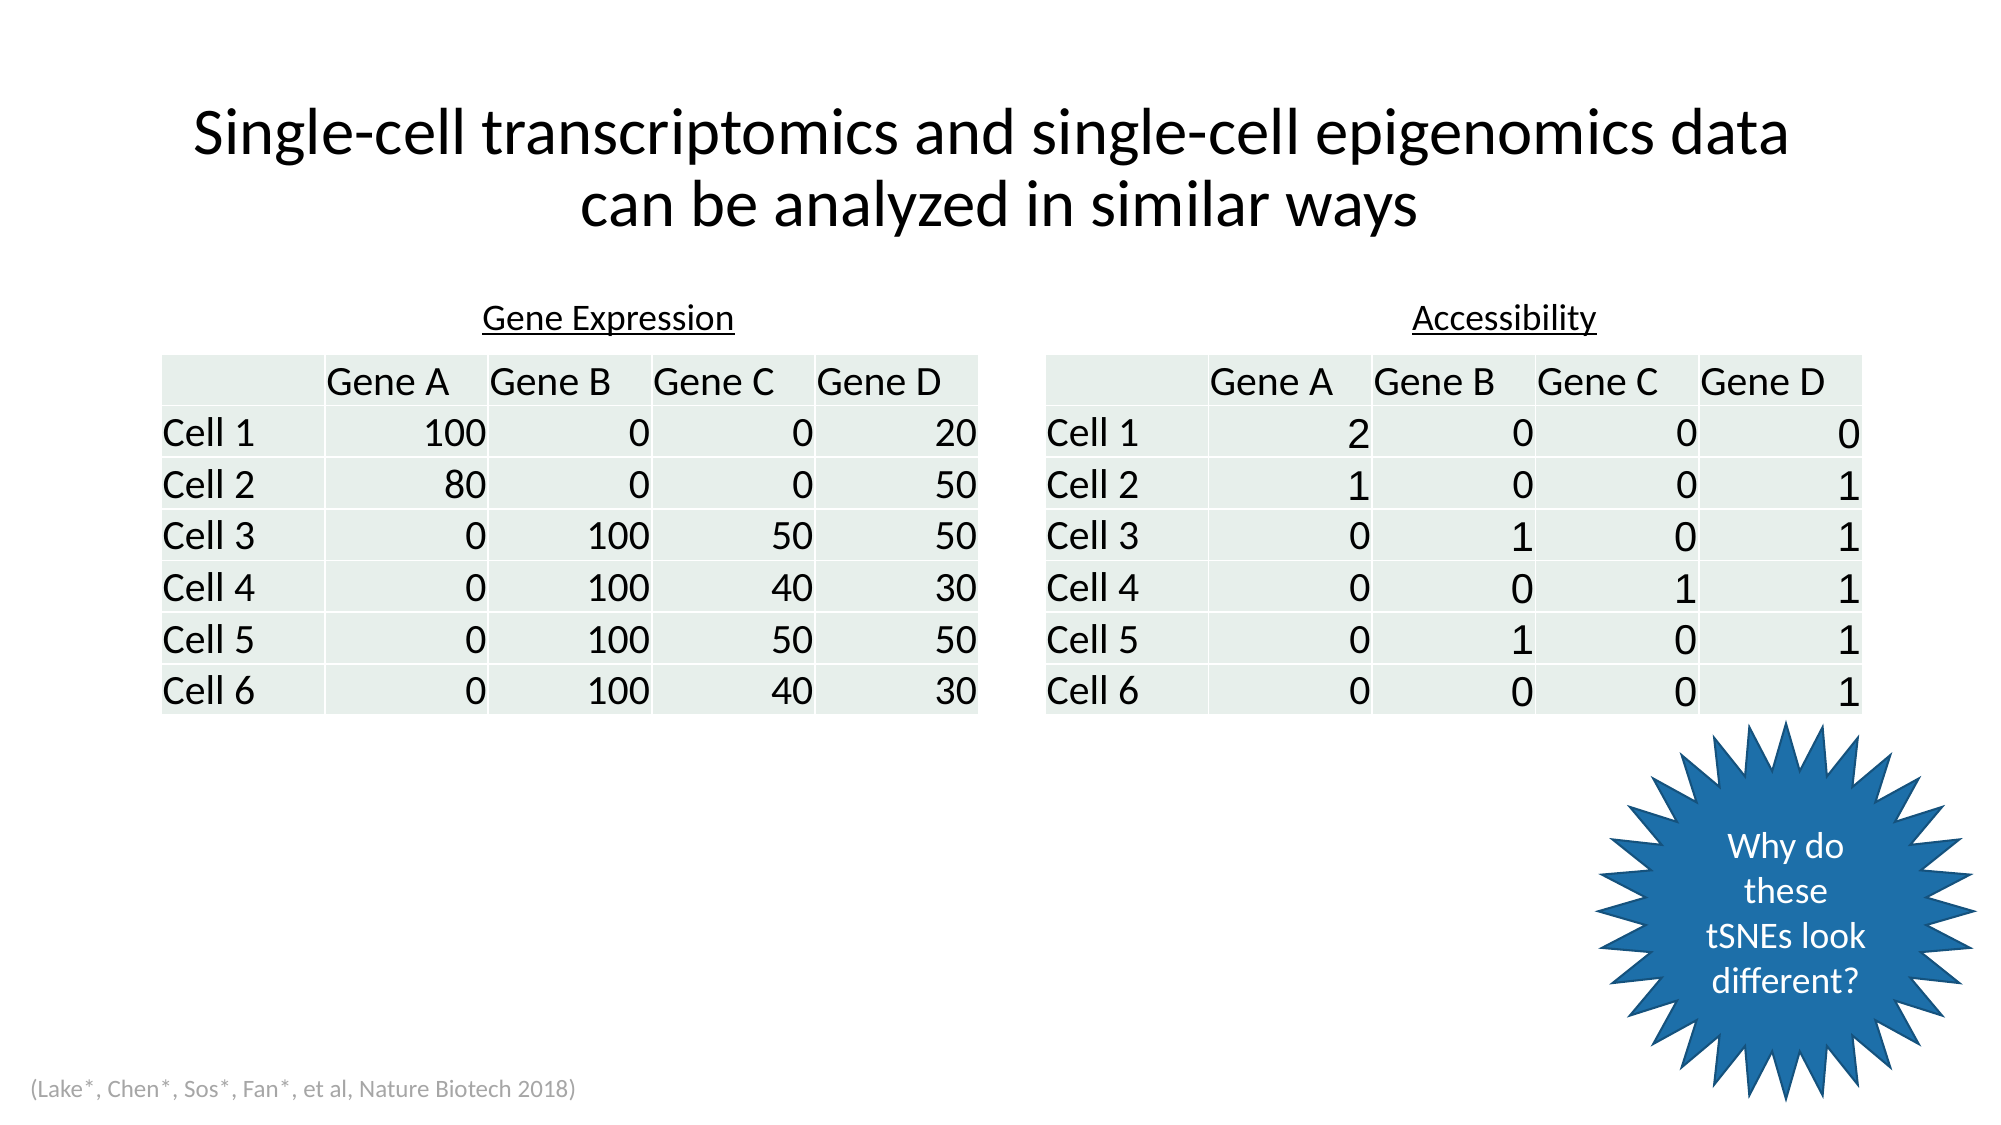

# Single-cell transcriptomics and single-cell epigenomics data can be analyzed in similar ways
Gene Expression
Accessibility
|  | Gene A | Gene B | Gene C | Gene D |
| --- | --- | --- | --- | --- |
| Cell 1 | 2 | 0 | 0 | 0 |
| Cell 2 | 1 | 0 | 0 | 1 |
| Cell 3 | 0 | 1 | 0 | 1 |
| Cell 4 | 0 | 0 | 1 | 1 |
| Cell 5 | 0 | 1 | 0 | 1 |
| Cell 6 | 0 | 0 | 0 | 1 |
|  | Gene A | Gene B | Gene C | Gene D |
| --- | --- | --- | --- | --- |
| Cell 1 | 100 | 0 | 0 | 20 |
| Cell 2 | 80 | 0 | 0 | 50 |
| Cell 3 | 0 | 100 | 50 | 50 |
| Cell 4 | 0 | 100 | 40 | 30 |
| Cell 5 | 0 | 100 | 50 | 50 |
| Cell 6 | 0 | 100 | 40 | 30 |
Why do these tSNEs look different?
(Lake*, Chen*, Sos*, Fan*, et al, Nature Biotech 2018)